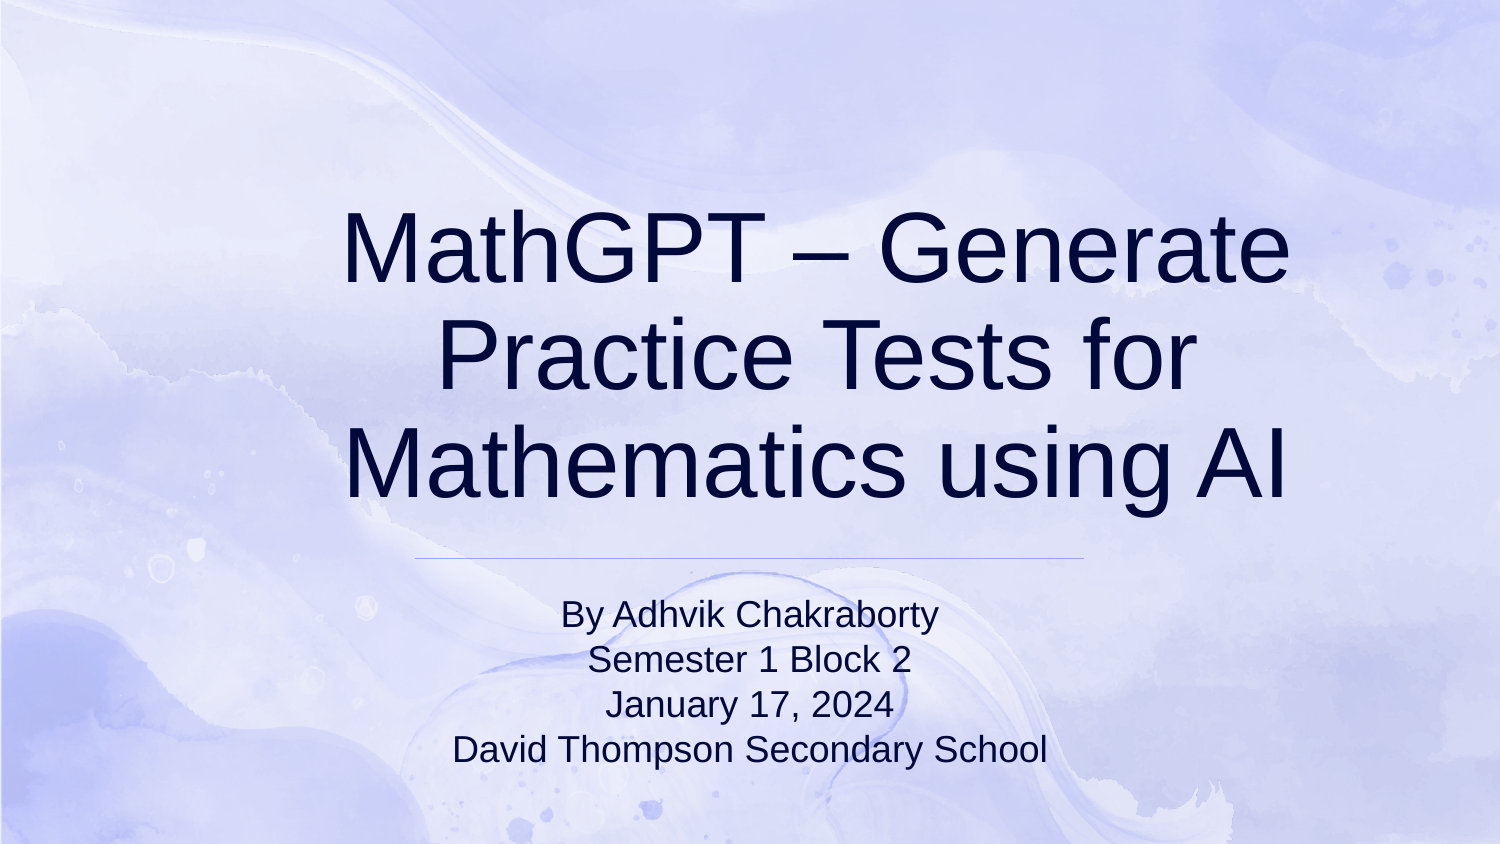

# MathGPT – Generate Practice Tests for Mathematics using AI
By Adhvik Chakraborty
Semester 1 Block 2
January 17, 2024
David Thompson Secondary School